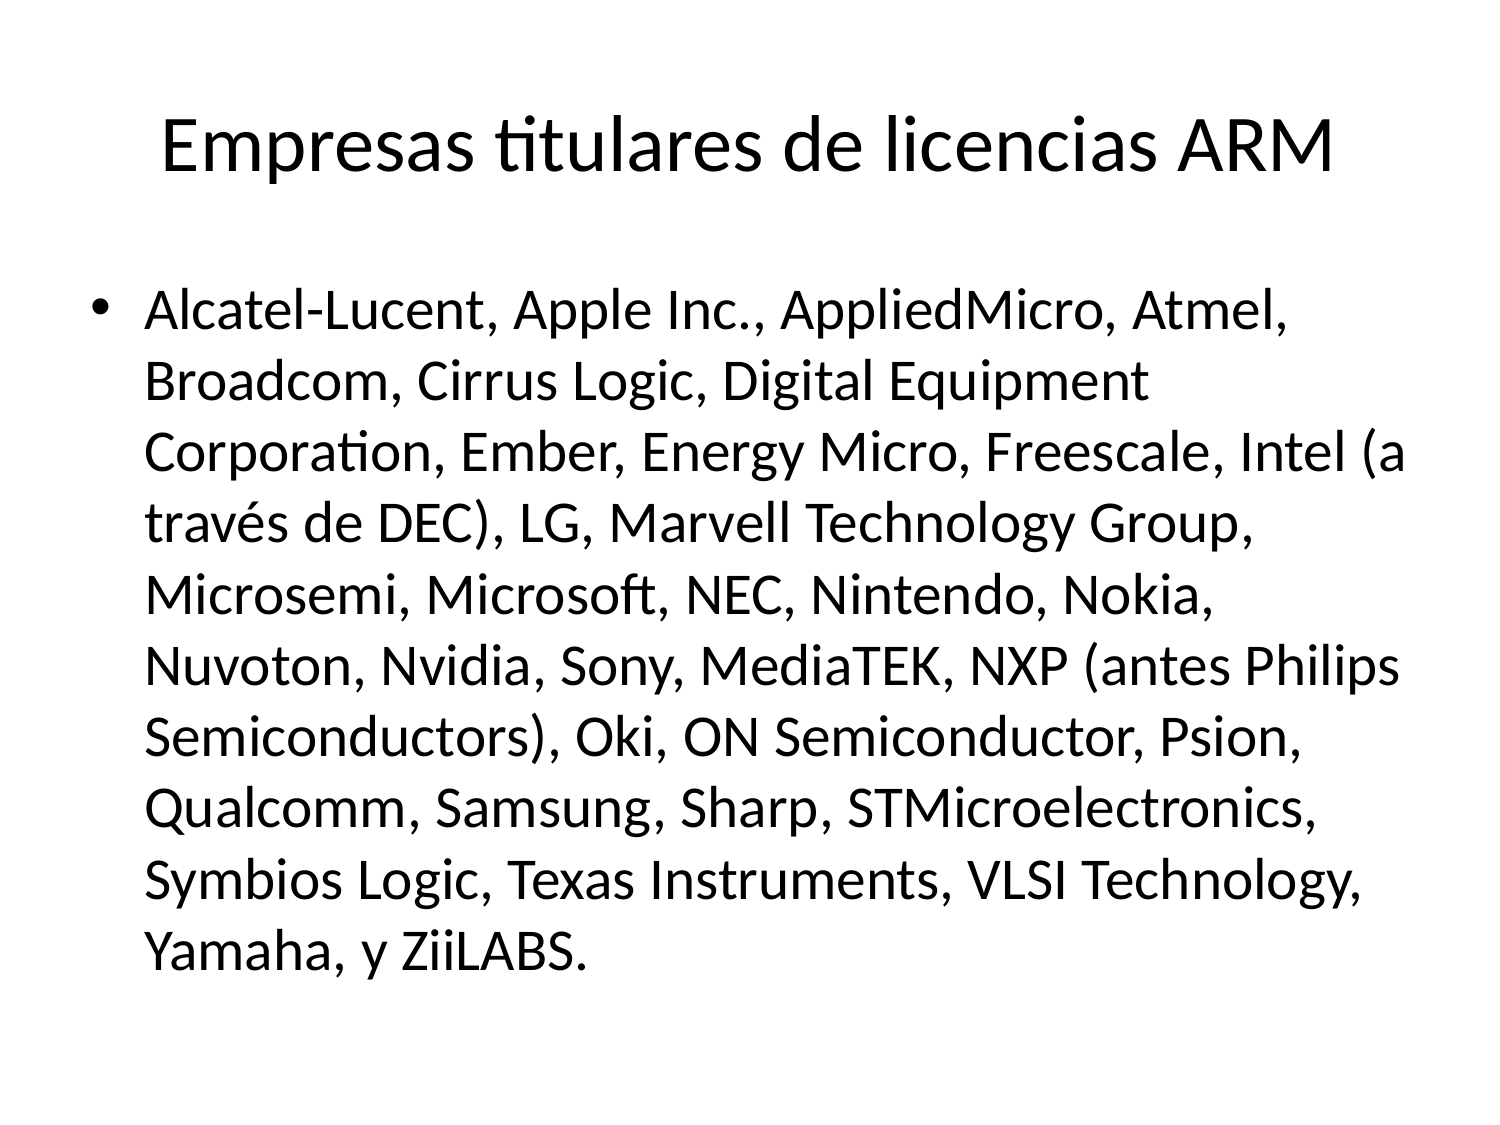

# Empresas titulares de licencias ARM
Alcatel-Lucent, Apple Inc., AppliedMicro, Atmel, Broadcom, Cirrus Logic, Digital Equipment Corporation, Ember, Energy Micro, Freescale, Intel (a través de DEC), LG, Marvell Technology Group, Microsemi, Microsoft, NEC, Nintendo, Nokia, Nuvoton, Nvidia, Sony, MediaTEK, NXP (antes Philips Semiconductors), Oki, ON Semiconductor, Psion, Qualcomm, Samsung, Sharp, STMicroelectronics, Symbios Logic, Texas Instruments, VLSI Technology, Yamaha, y ZiiLABS.